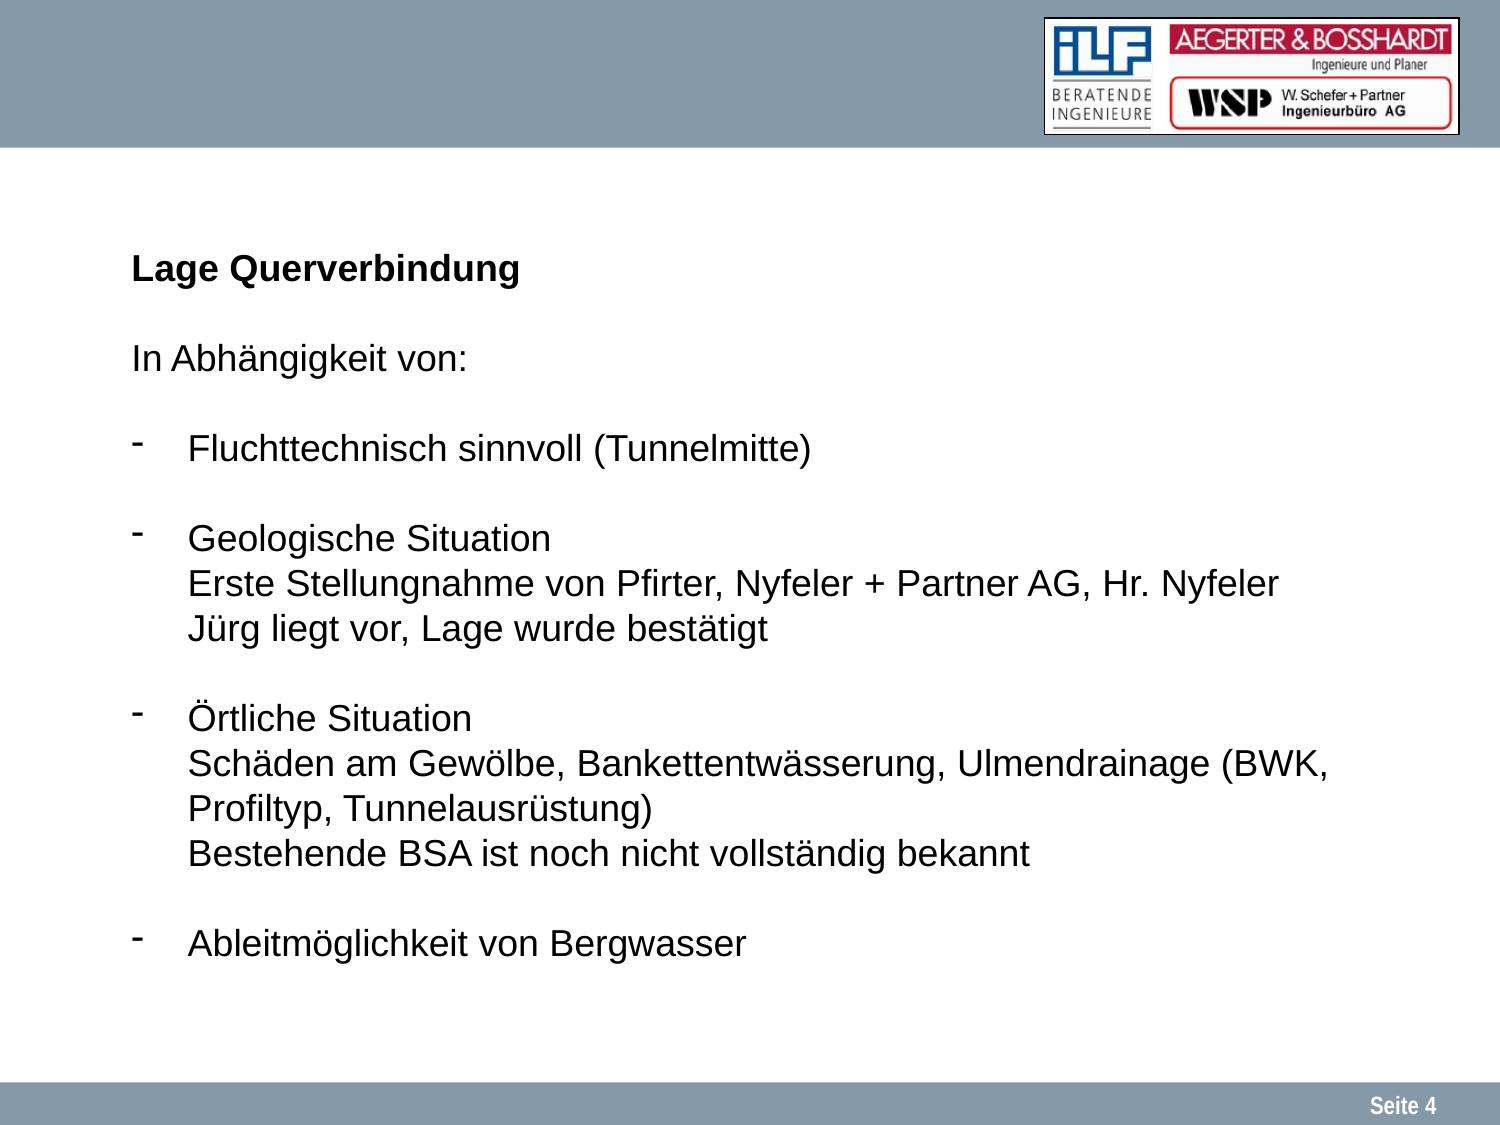

#
Lage Querverbindung

In Abhängigkeit von:

Fluchttechnisch sinnvoll (Tunnelmitte)
Geologische Situation
Erste Stellungnahme von Pfirter, Nyfeler + Partner AG, Hr. Nyfeler Jürg liegt vor, Lage wurde bestätigt

Örtliche Situation
Schäden am Gewölbe, Bankettentwässerung, Ulmendrainage (BWK, Profiltyp, Tunnelausrüstung)
Bestehende BSA ist noch nicht vollständig bekannt

Ableitmöglichkeit von Bergwasser

Seite 4